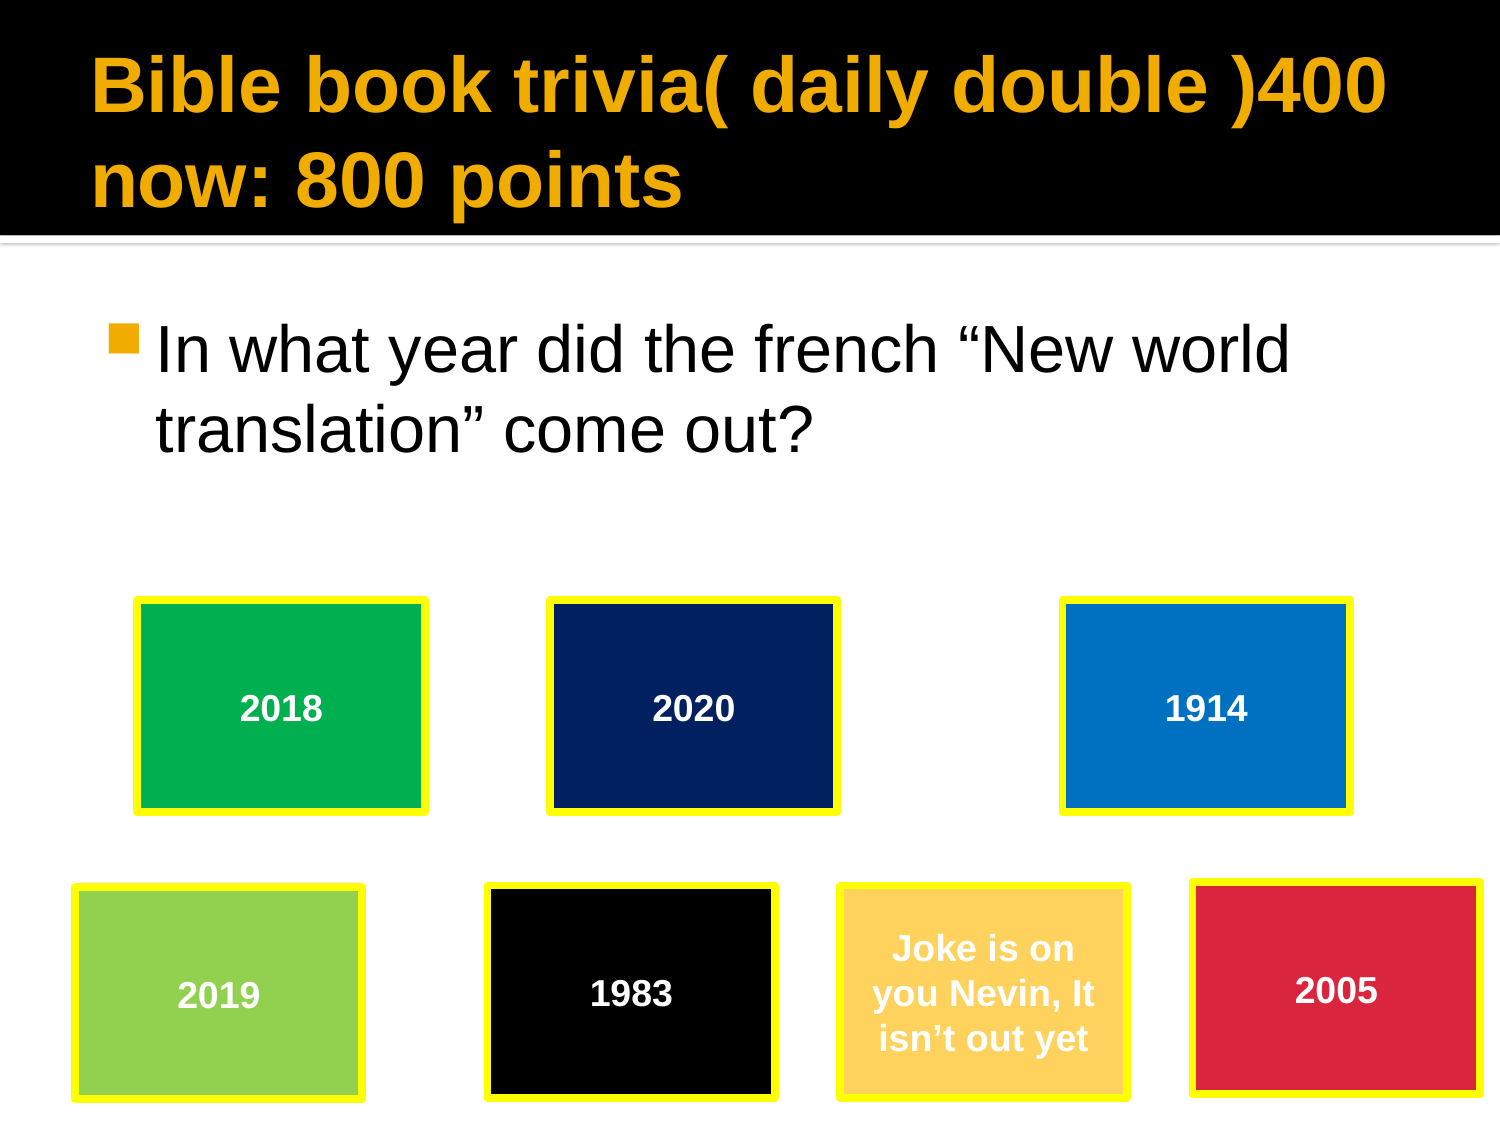

# Bible book trivia( daily double )400 now: 800 points
In what year did the french “New world translation” come out?
2018
2020
1914
2005
1983
Joke is on you Nevin, It isn’t out yet
2019